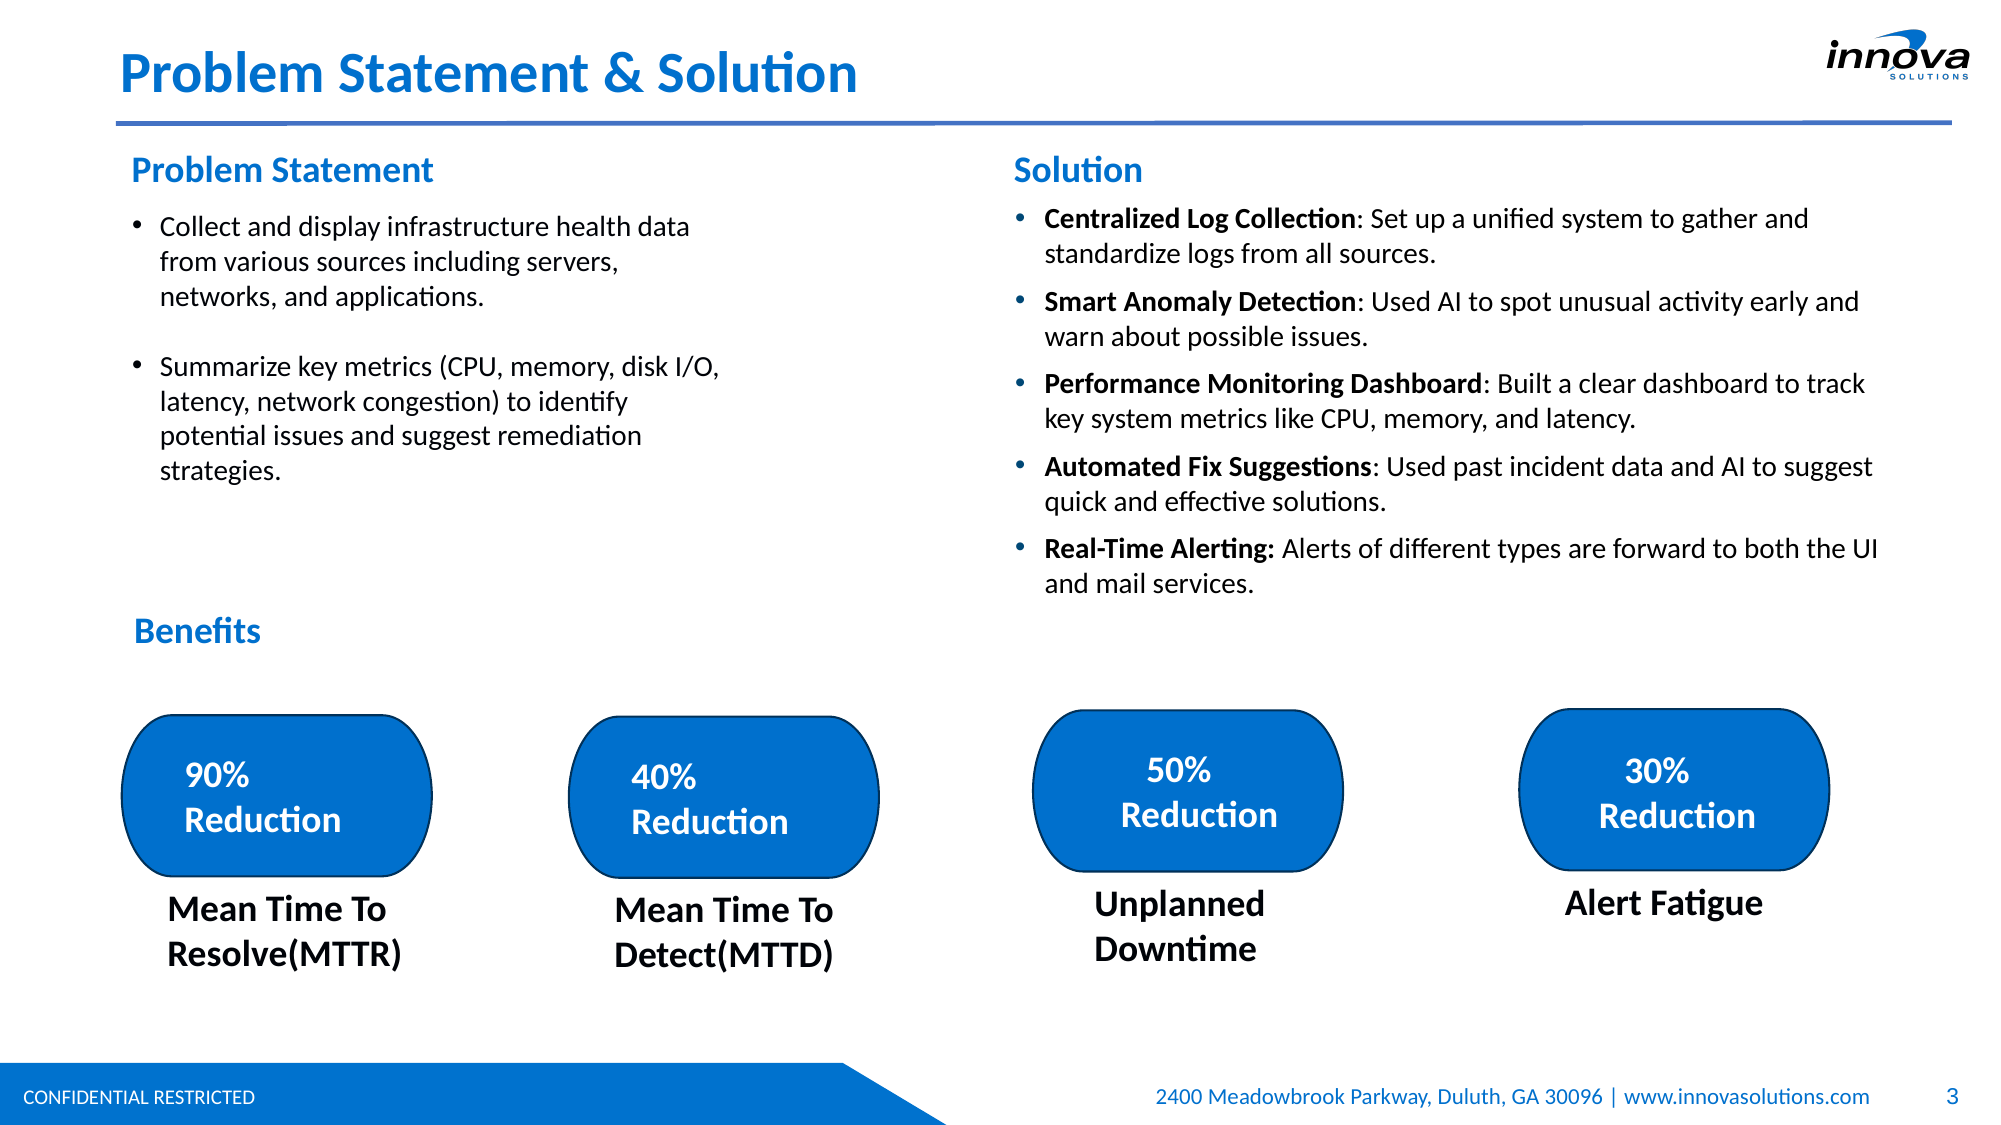

Problem Statement & Solution
Solution
Problem Statement
Collect and display infrastructure health data from various sources including servers, networks, and applications.

Summarize key metrics (CPU, memory, disk I/O, latency, network congestion) to identify potential issues and suggest remediation strategies.

Centralized Log Collection: Set up a unified system to gather and standardize logs from all sources.
Smart Anomaly Detection: Used AI to spot unusual activity early and warn about possible issues.
Performance Monitoring Dashboard: Built a clear dashboard to track key system metrics like CPU, memory, and latency.
Automated Fix Suggestions: Used past incident data and AI to suggest quick and effective solutions.
Real-Time Alerting: Alerts of different types are forward to both the UI and mail services.
Benefits

   50%
Reduction
   30%
Reduction
90%
Reduction
40%
Reduction
Alert Fatigue
Unplanned Downtime
Mean Time To Resolve(MTTR) ​
Mean Time To Detect(MTTD) ​